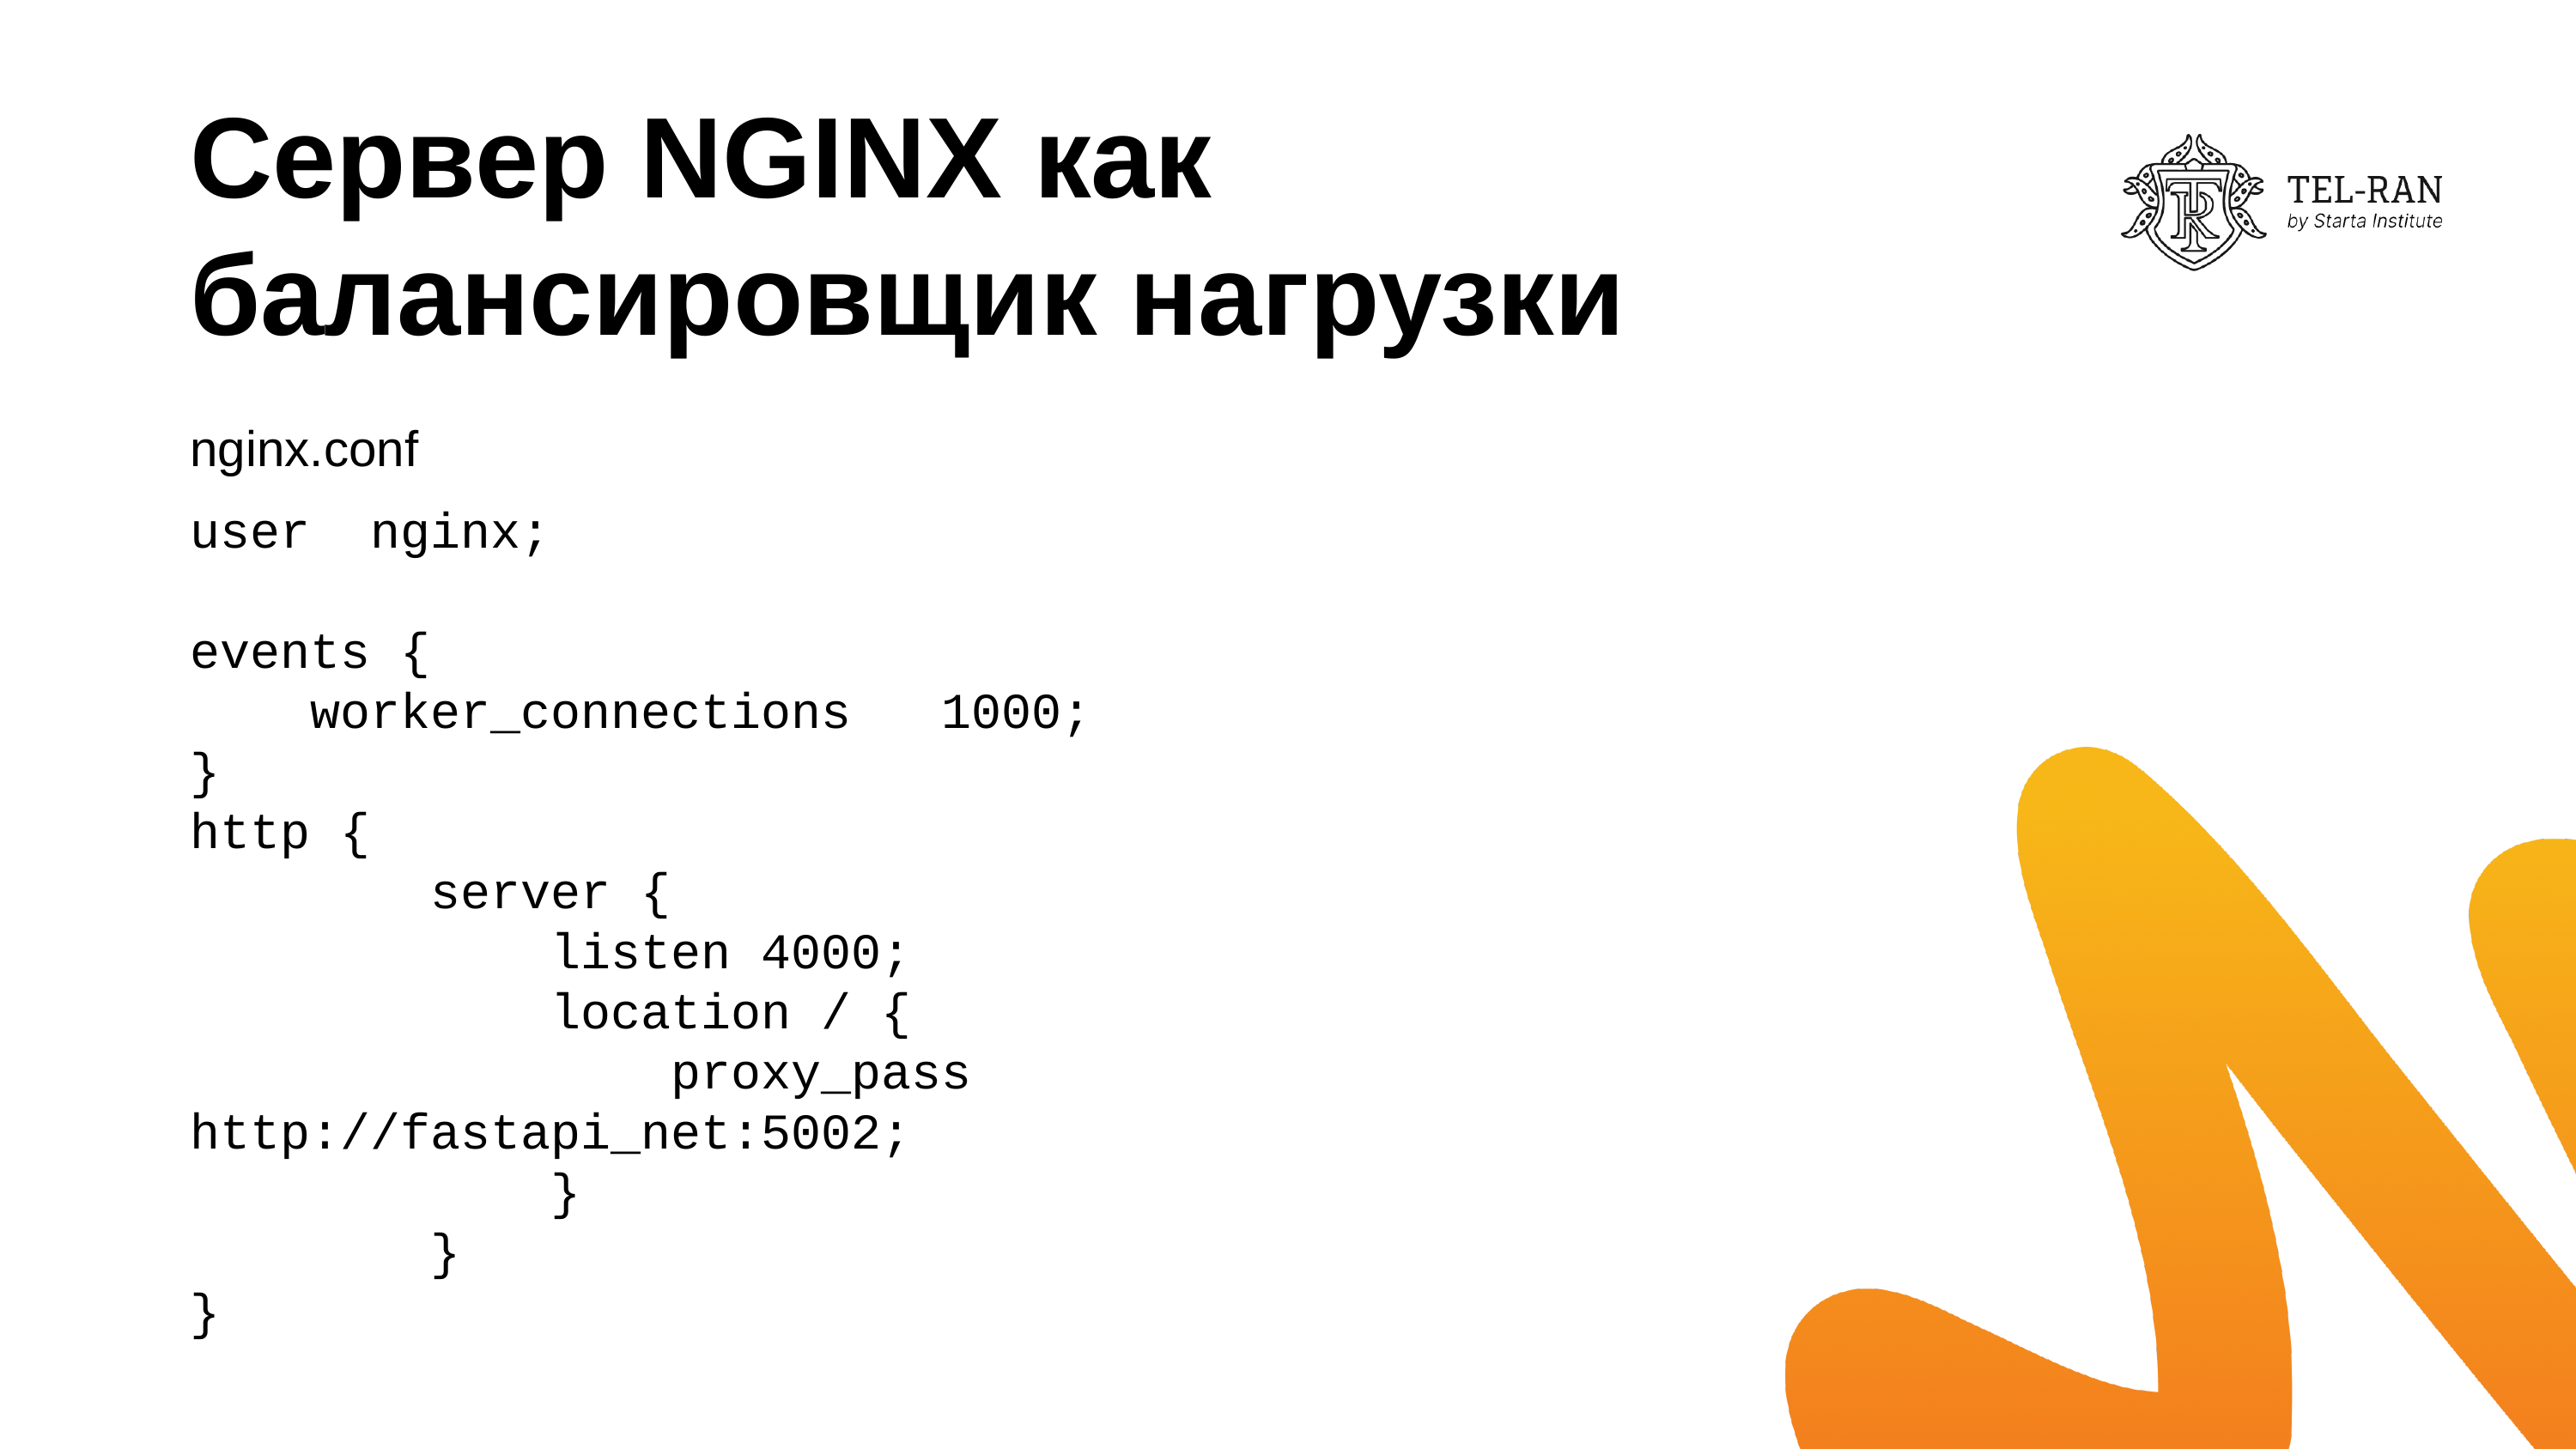

# Сервер NGINX как балансировщик нагрузки
nginx.conf
user  nginx;

events {
    worker_connections   1000;
}
http {
        server {
            listen 4000;
            location / {
                proxy_pass http://fastapi_net:5002;
            }
        }
}